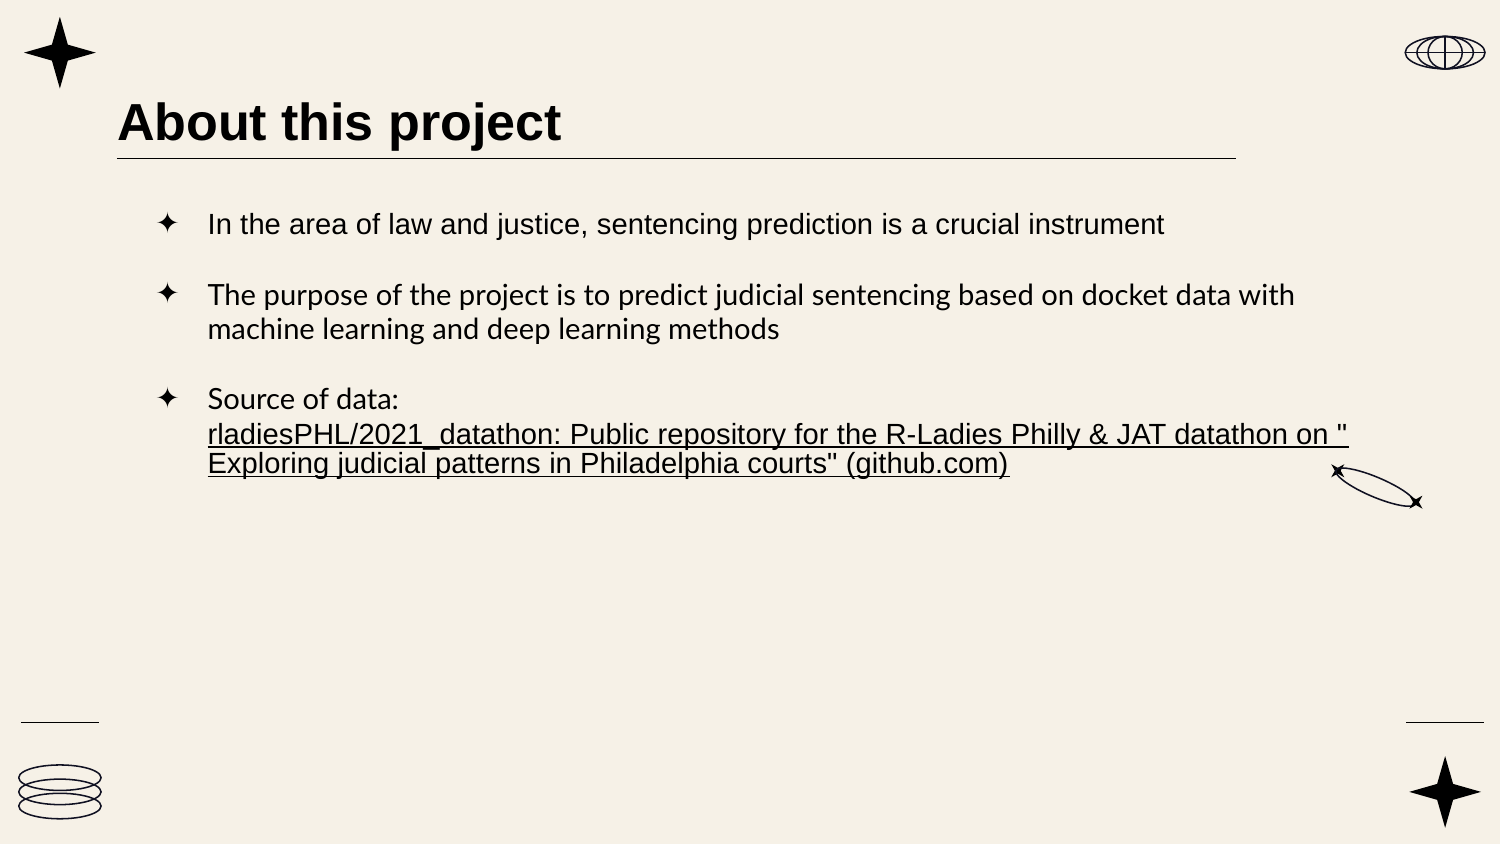

# About this project
In the area of law and justice, sentencing prediction is a crucial instrument

The purpose of the project is to predict judicial sentencing based on docket data with machine learning and deep learning methods

Source of data: rladiesPHL/2021_datathon: Public repository for the R-Ladies Philly & JAT datathon on "Exploring judicial patterns in Philadelphia courts" (github.com)